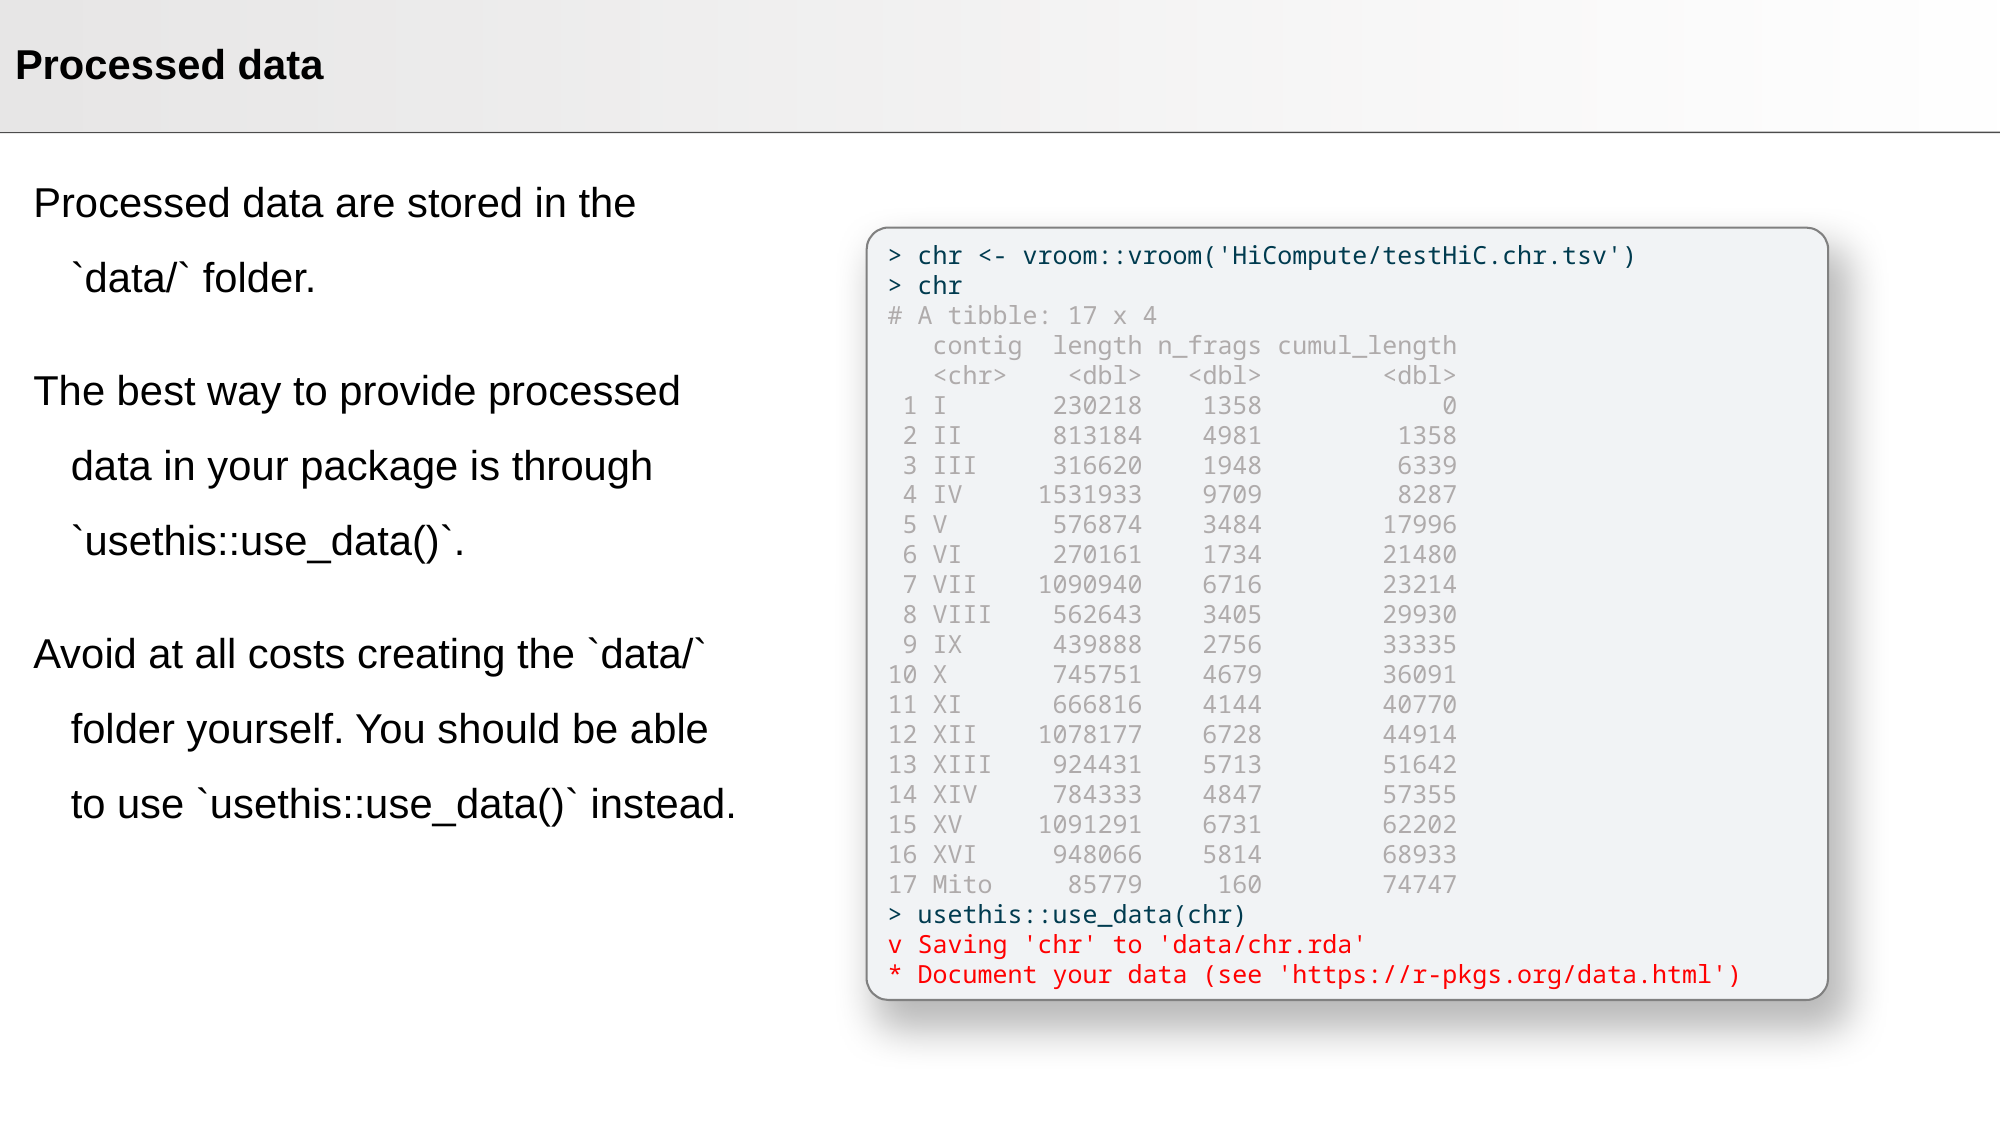

# Processed data
Processed data are stored in the `data/` folder.
The best way to provide processed data in your package is through `usethis::use_data()`.
Avoid at all costs creating the `data/` folder yourself. You should be able to use `usethis::use_data()` instead.
> chr <- vroom::vroom('HiCompute/testHiC.chr.tsv')
> chr
# A tibble: 17 x 4
   contig  length n_frags cumul_length
   <chr>    <dbl>   <dbl>        <dbl>
 1 I       230218    1358            0
 2 II      813184    4981         1358
 3 III     316620    1948         6339
 4 IV     1531933    9709         8287
 5 V       576874    3484        17996
 6 VI      270161    1734        21480
 7 VII    1090940    6716        23214
 8 VIII    562643    3405        29930
 9 IX      439888    2756        33335
10 X       745751    4679        36091
11 XI      666816    4144        40770
12 XII    1078177    6728        44914
13 XIII    924431    5713        51642
14 XIV     784333    4847        57355
15 XV     1091291    6731        62202
16 XVI     948066    5814        68933
17 Mito     85779     160        74747
> usethis::use_data(chr)
v Saving 'chr' to 'data/chr.rda'
* Document your data (see 'https://r-pkgs.org/data.html')